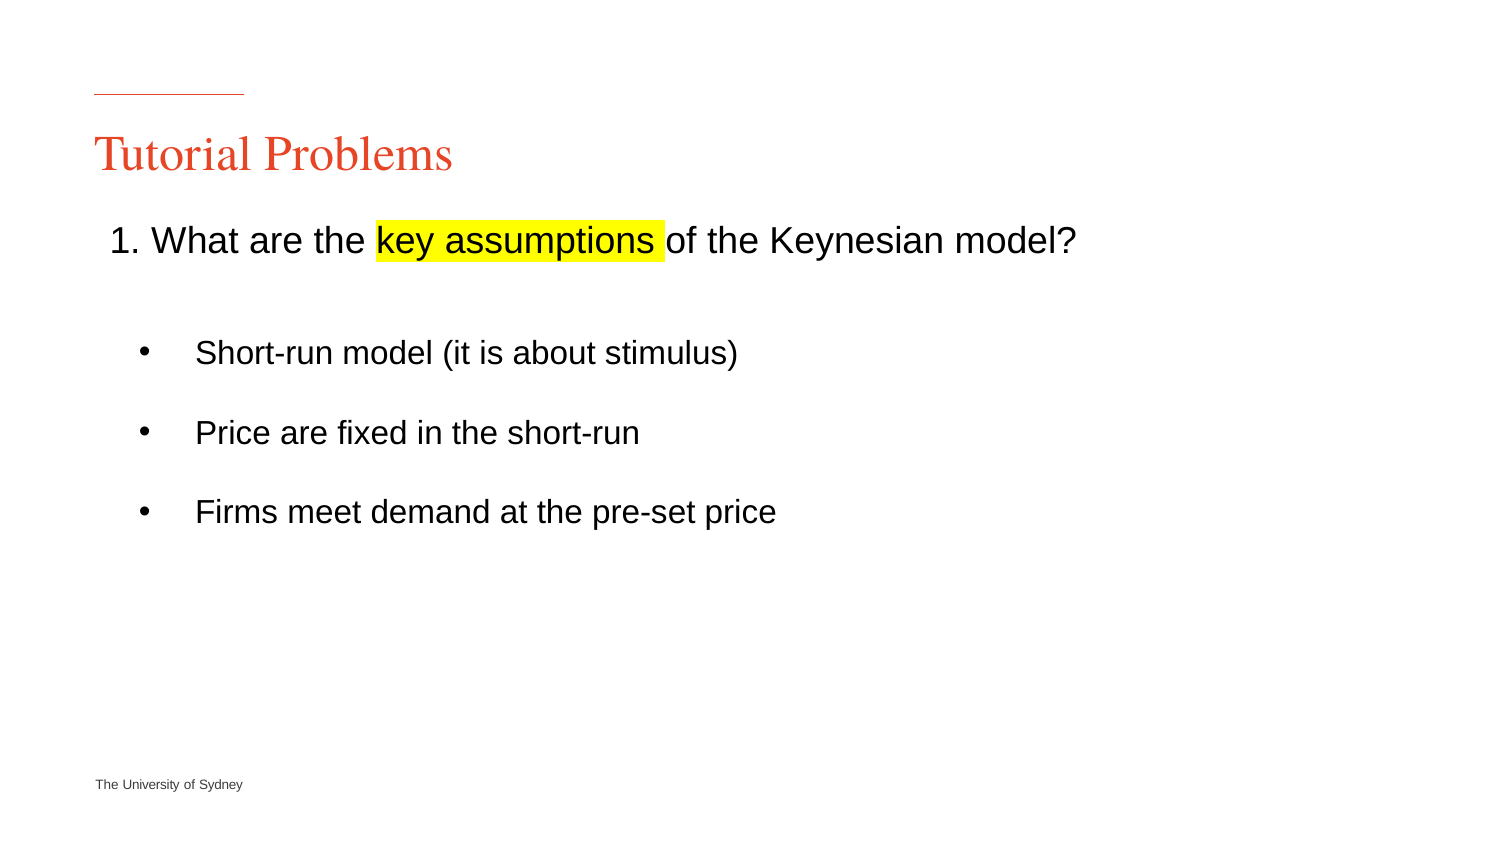

# Tutorial Problems
1. What are the key assumptions of the Keynesian model?
Short-run model (it is about stimulus)
Price are fixed in the short-run
Firms meet demand at the pre-set price